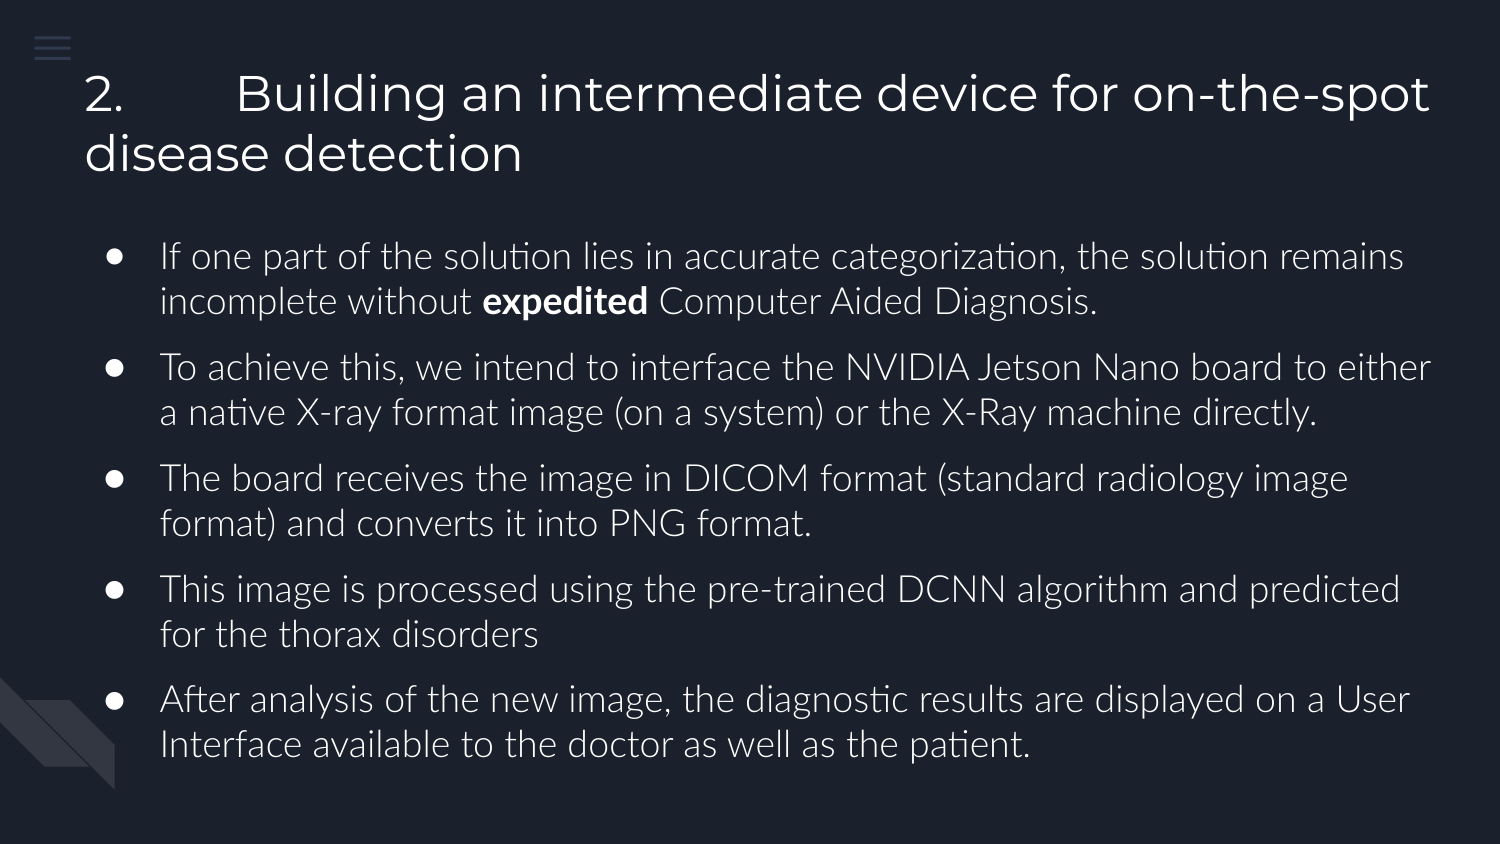

2.	Building an intermediate device for on-the-spot disease detection
If one part of the solution lies in accurate categorization, the solution remains incomplete without expedited Computer Aided Diagnosis.
To achieve this, we intend to interface the NVIDIA Jetson Nano board to either a native X-ray format image (on a system) or the X-Ray machine directly.
The board receives the image in DICOM format (standard radiology image format) and converts it into PNG format.
This image is processed using the pre-trained DCNN algorithm and predicted for the thorax disorders
After analysis of the new image, the diagnostic results are displayed on a User Interface available to the doctor as well as the patient.